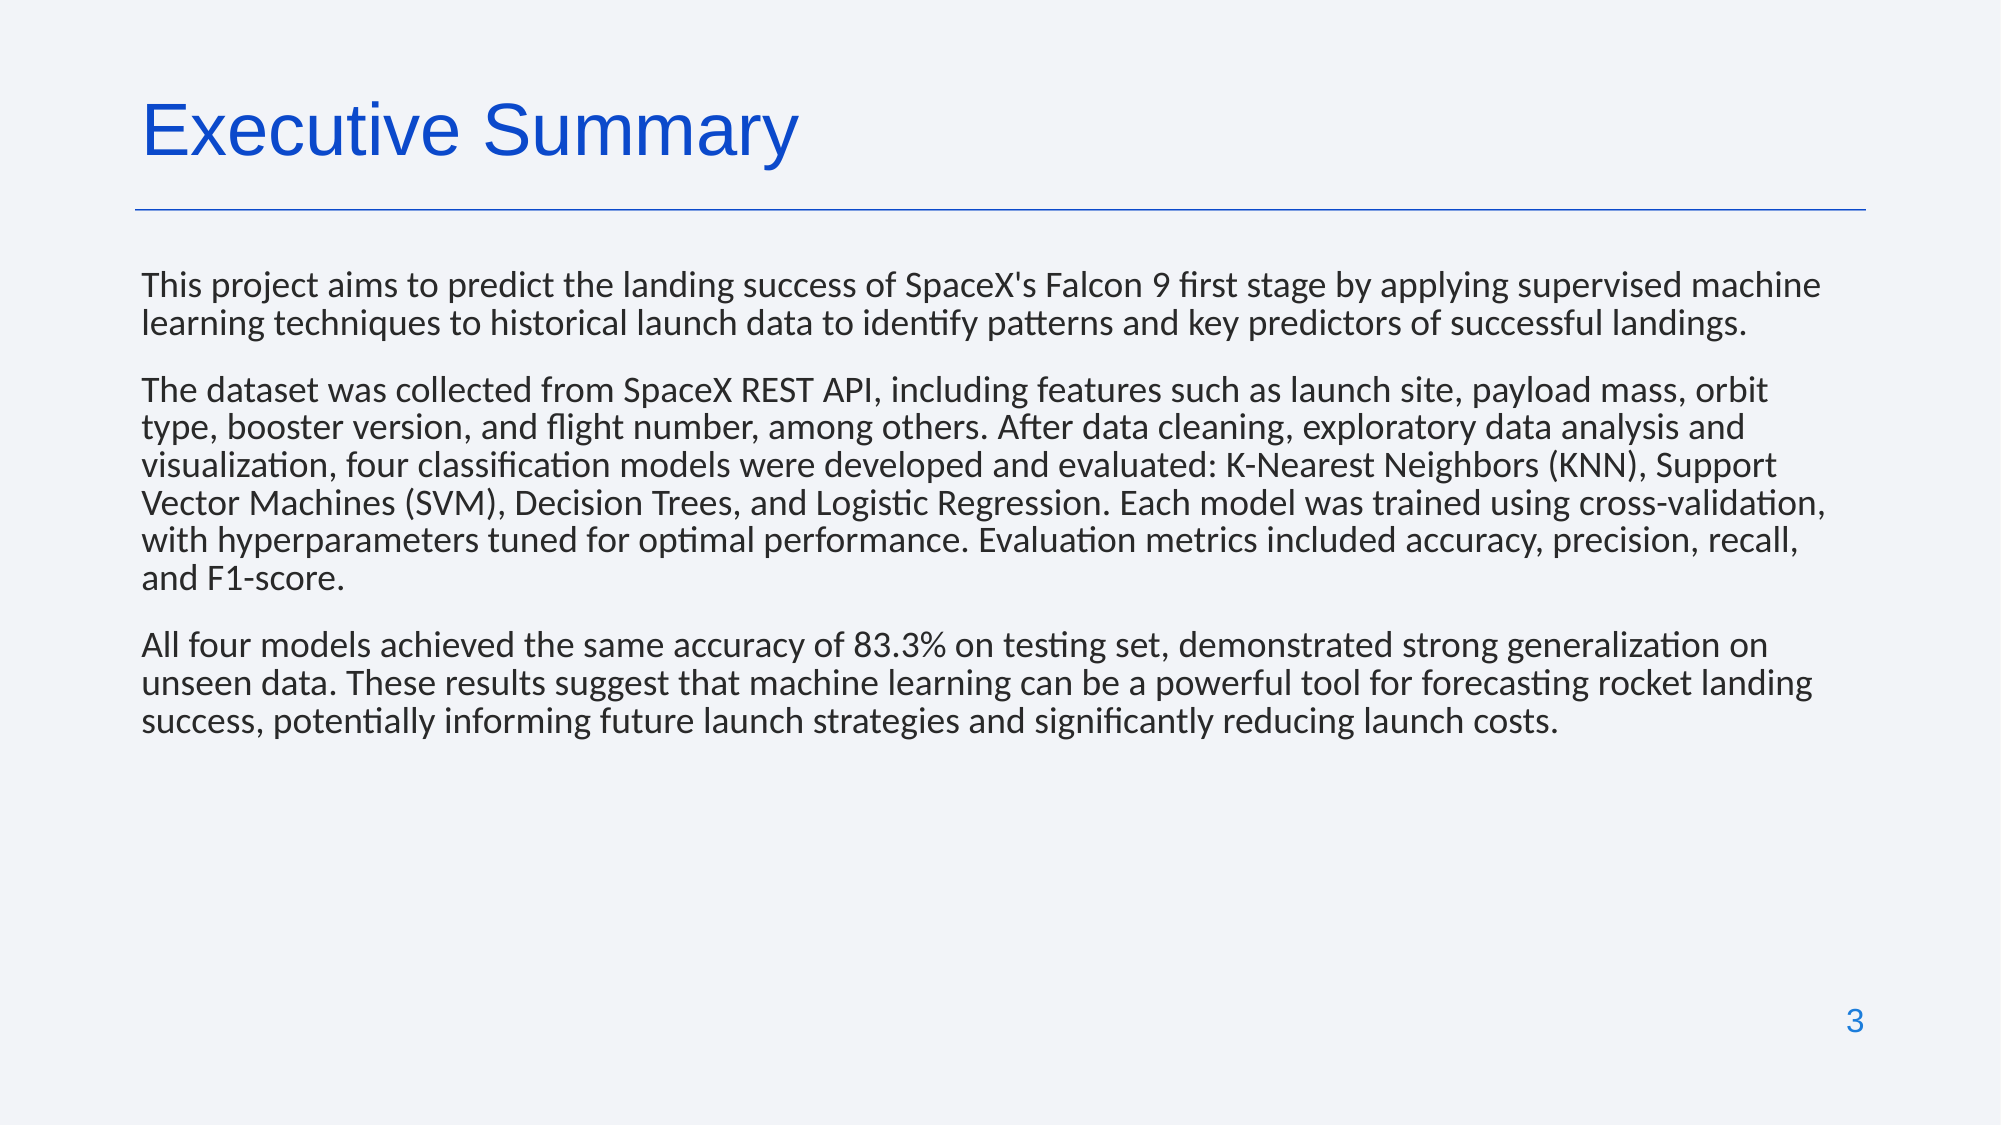

Executive Summary
This project aims to predict the landing success of SpaceX's Falcon 9 first stage by applying supervised machine learning techniques to historical launch data to identify patterns and key predictors of successful landings.
The dataset was collected from SpaceX REST API, including features such as launch site, payload mass, orbit type, booster version, and flight number, among others. After data cleaning, exploratory data analysis and visualization, four classification models were developed and evaluated: K-Nearest Neighbors (KNN), Support Vector Machines (SVM), Decision Trees, and Logistic Regression. Each model was trained using cross-validation, with hyperparameters tuned for optimal performance. Evaluation metrics included accuracy, precision, recall, and F1-score.
All four models achieved the same accuracy of 83.3% on testing set, demonstrated strong generalization on unseen data. These results suggest that machine learning can be a powerful tool for forecasting rocket landing success, potentially informing future launch strategies and significantly reducing launch costs.
3